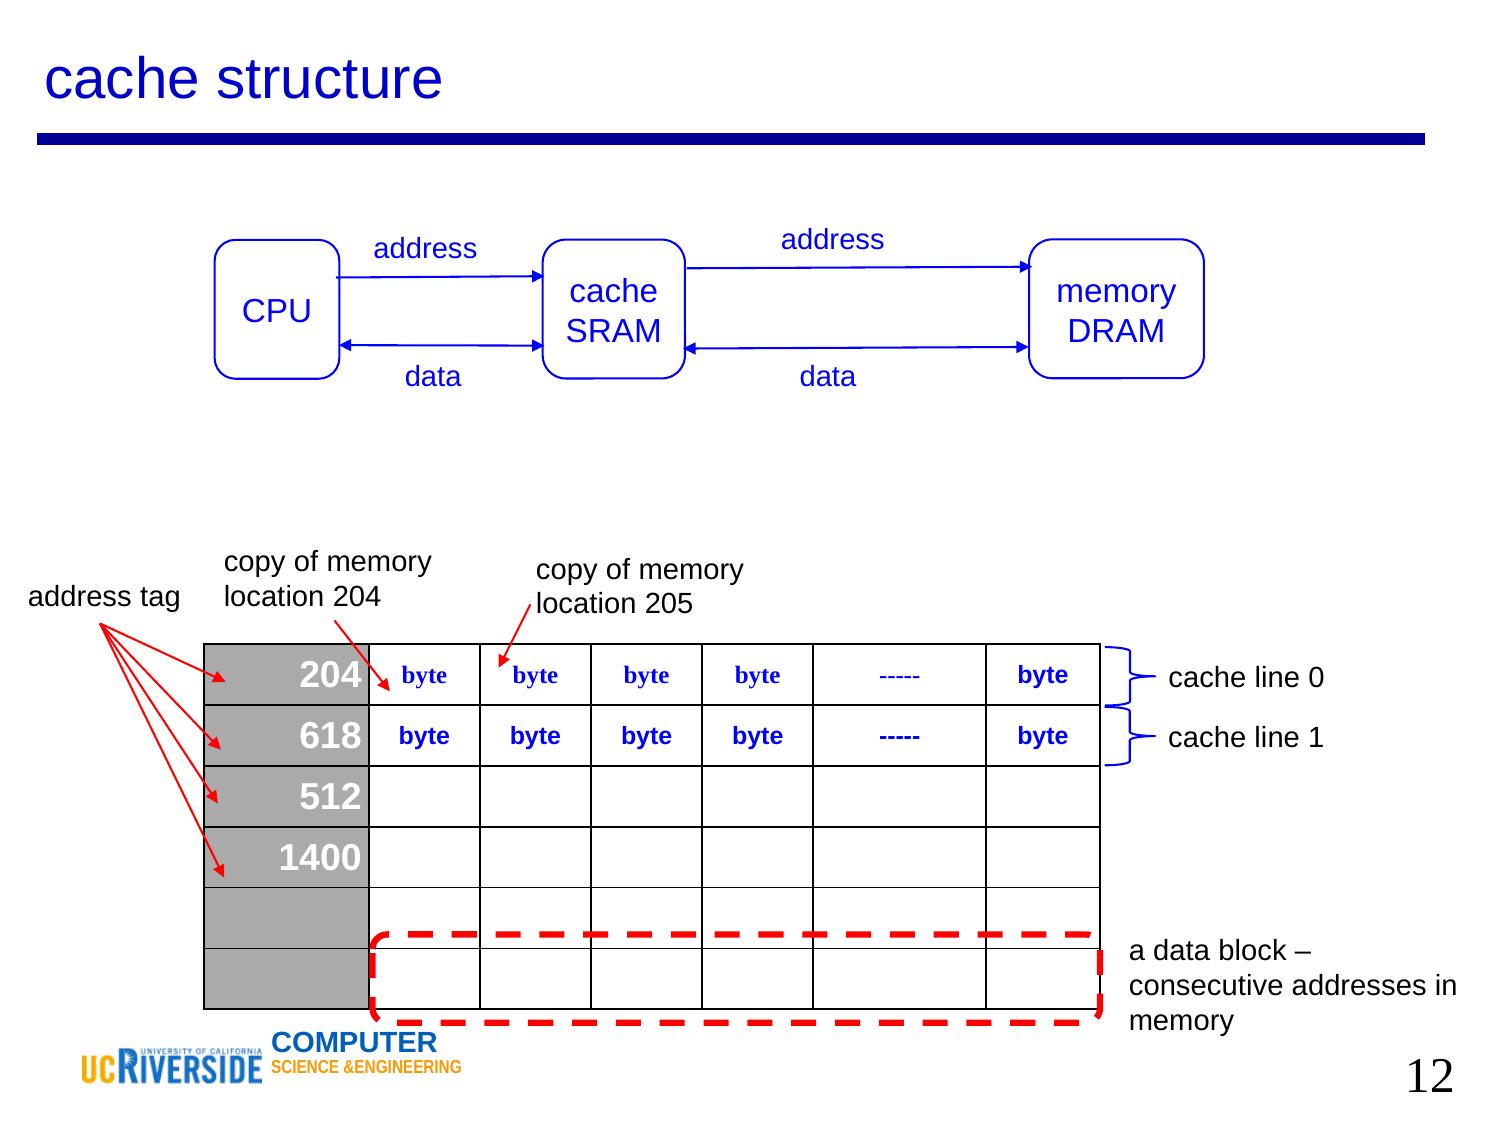

# cache structure
address
address

memory
DRAM

cache
SRAM

CPU
data
data
copy of memory location 204
copy of memory location 205
address tag
| 204 | byte | byte | byte | byte | ----- | byte |
| --- | --- | --- | --- | --- | --- | --- |
| 618 | byte | byte | byte | byte | ----- | byte |
| 512 |  |  |  |  |  |  |
| 1400 |  |  |  |  |  |  |
|  |  |  |  |  |  |  |
|  |  |  |  |  |  |  |

cache line 0

cache line 1
a data block – consecutive addresses in memory

12